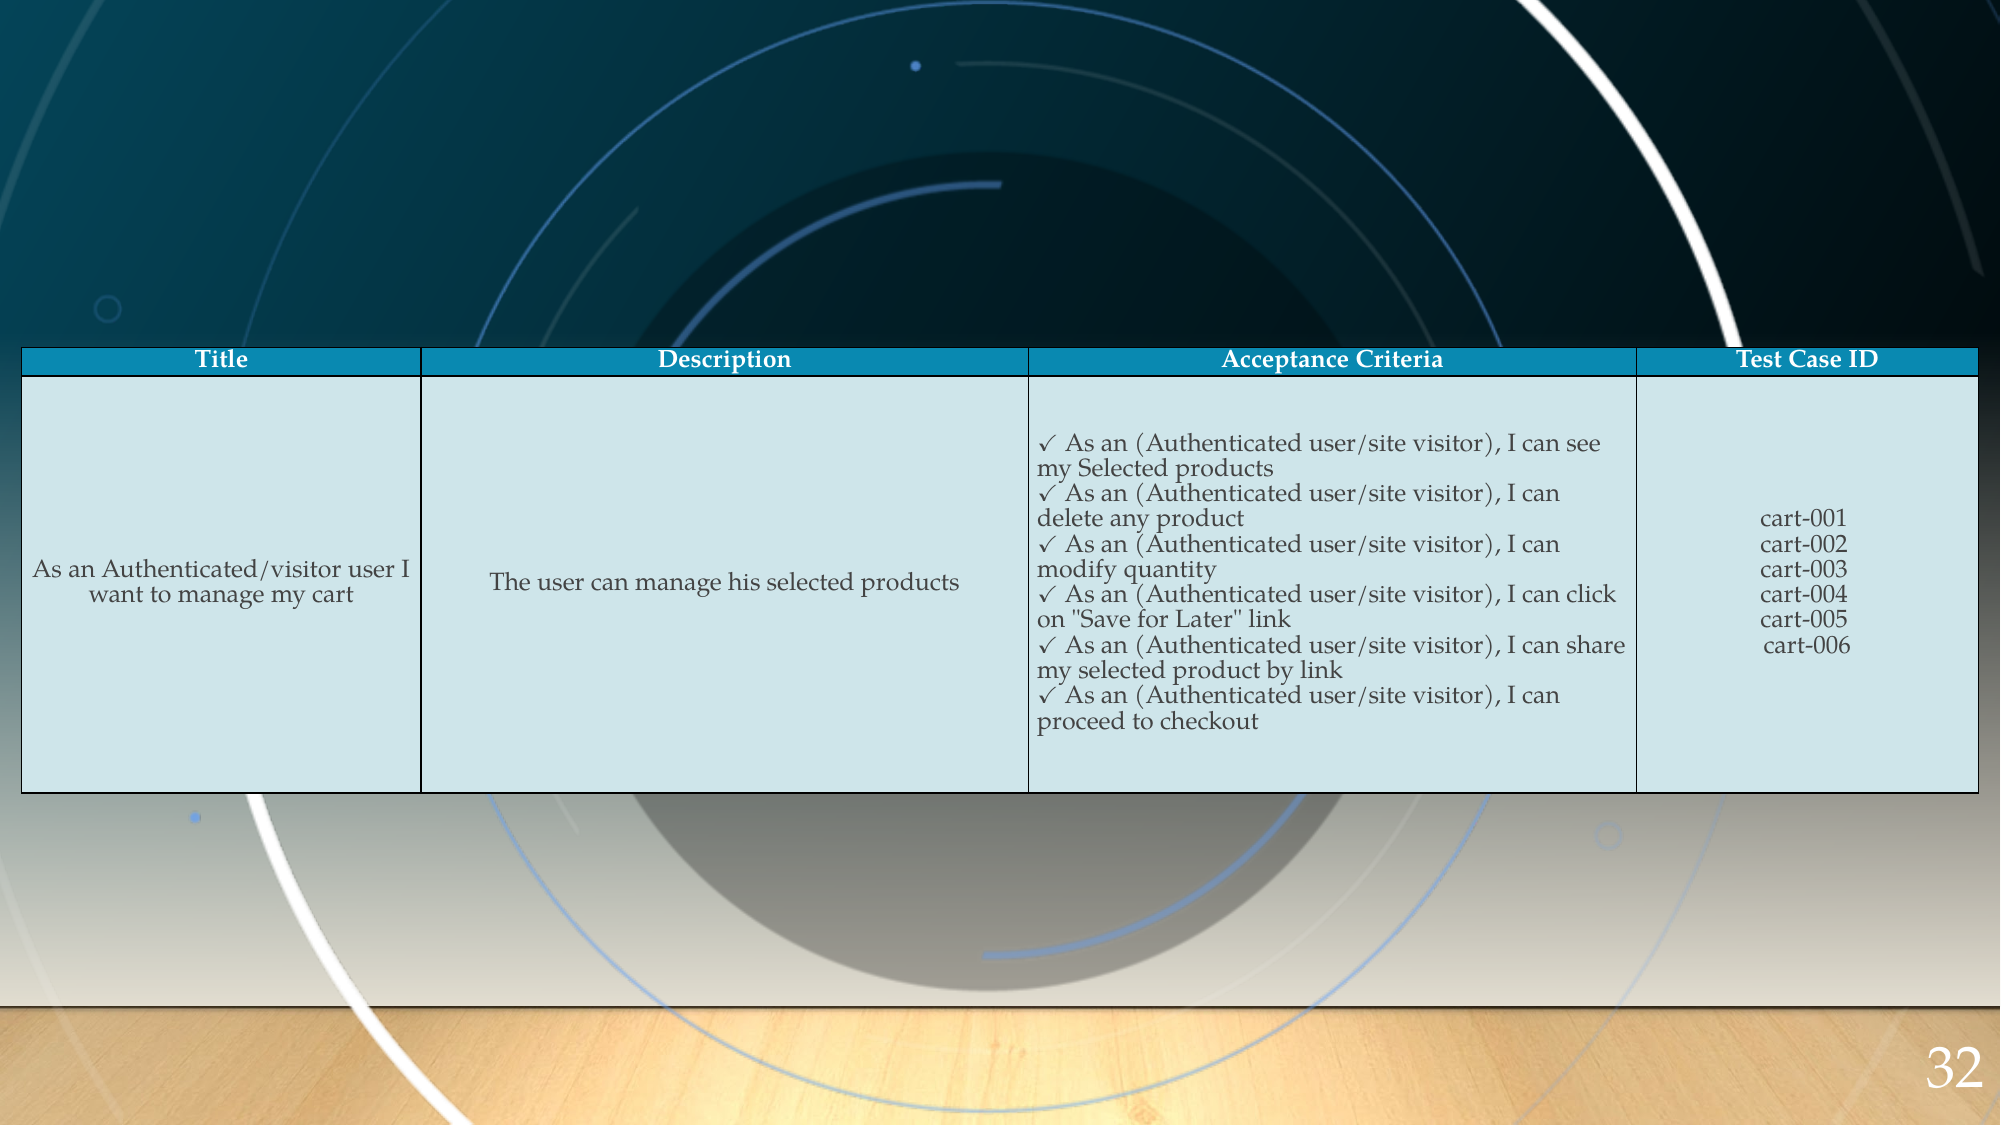

| Title | Description | Acceptance Criteria | Test Case ID |
| --- | --- | --- | --- |
| As an Authenticated/visitor user I want to manage my cart | The user can manage his selected products | ✓ As an (Authenticated user/site visitor), I can see my Selected products ✓ As an (Authenticated user/site visitor), I can delete any product ✓ As an (Authenticated user/site visitor), I can modify quantity ✓ As an (Authenticated user/site visitor), I can click on "Save for Later" link ✓ As an (Authenticated user/site visitor), I can share my selected product by link ✓ As an (Authenticated user/site visitor), I can proceed to checkout | cart-001 cart-002 cart-003 cart-004 cart-005 cart-006 |
32